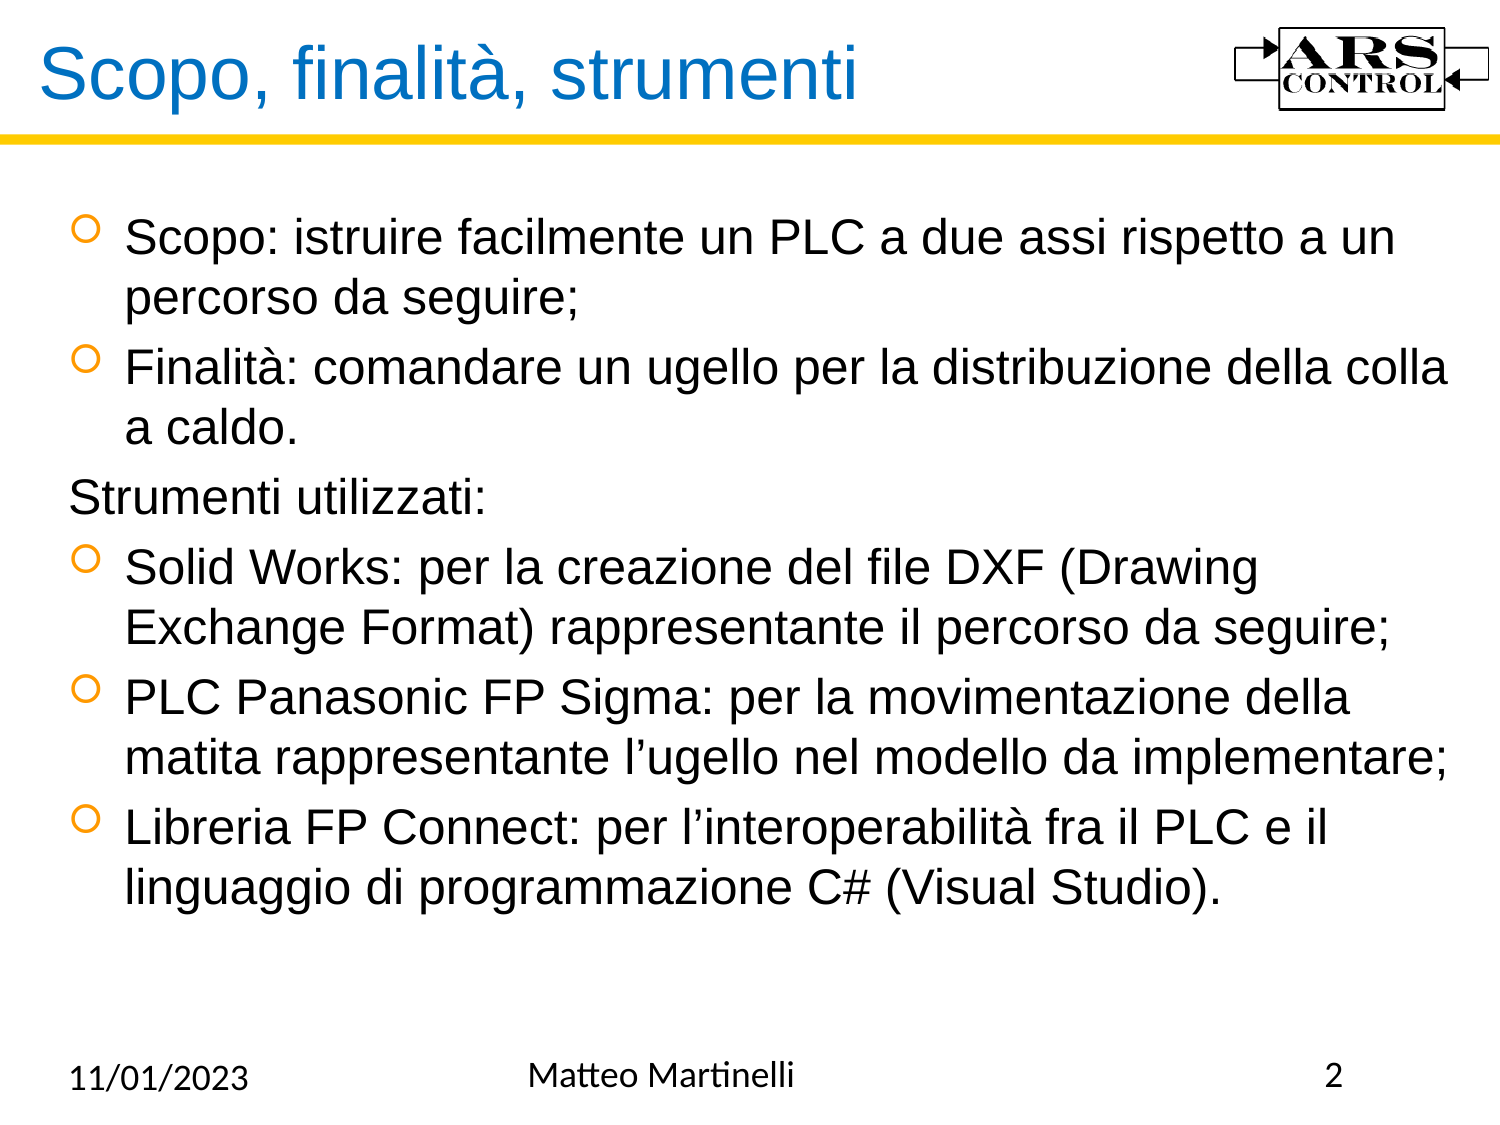

# Scopo, finalità, strumenti
Scopo: istruire facilmente un PLC a due assi rispetto a un percorso da seguire;
Finalità: comandare un ugello per la distribuzione della colla a caldo.
Strumenti utilizzati:
Solid Works: per la creazione del file DXF (Drawing Exchange Format) rappresentante il percorso da seguire;
PLC Panasonic FP Sigma: per la movimentazione della matita rappresentante l’ugello nel modello da implementare;
Libreria FP Connect: per l’interoperabilità fra il PLC e il linguaggio di programmazione C# (Visual Studio).

Matteo Martinelli
2
11/01/2023